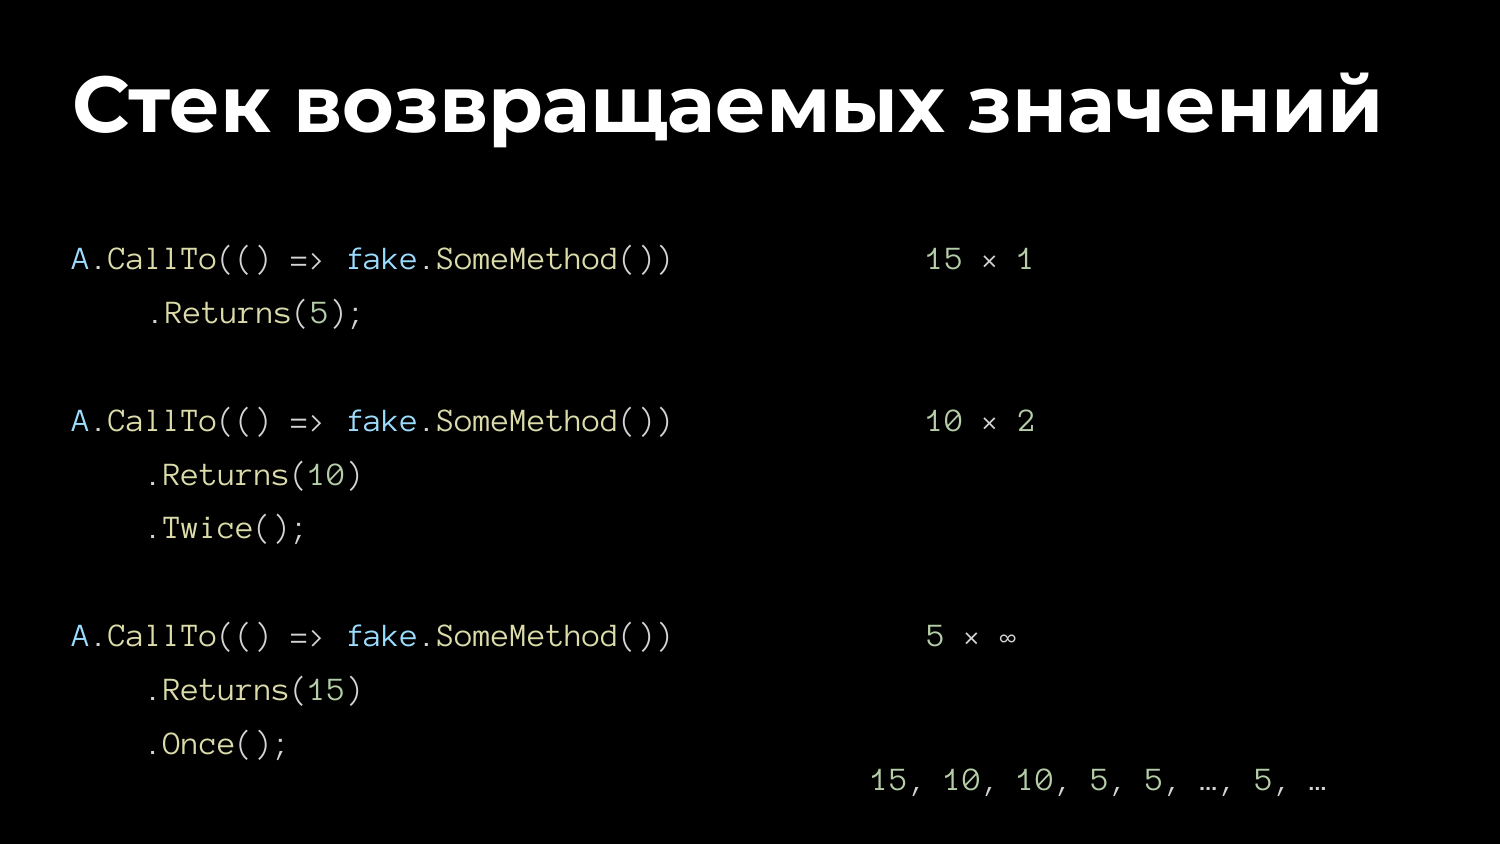

# Стек возвращаемых значений
15 × 1

10 × 2

5 × ∞

A.CallTo(() => fake.SomeMethod())
.Returns(5);

A.CallTo(() => fake.SomeMethod())
    .Returns(10)
    .Twice();

A.CallTo(() => fake.SomeMethod())
    .Returns(15)
    .Once();

15, 10, 10, 5, 5, …, 5, …